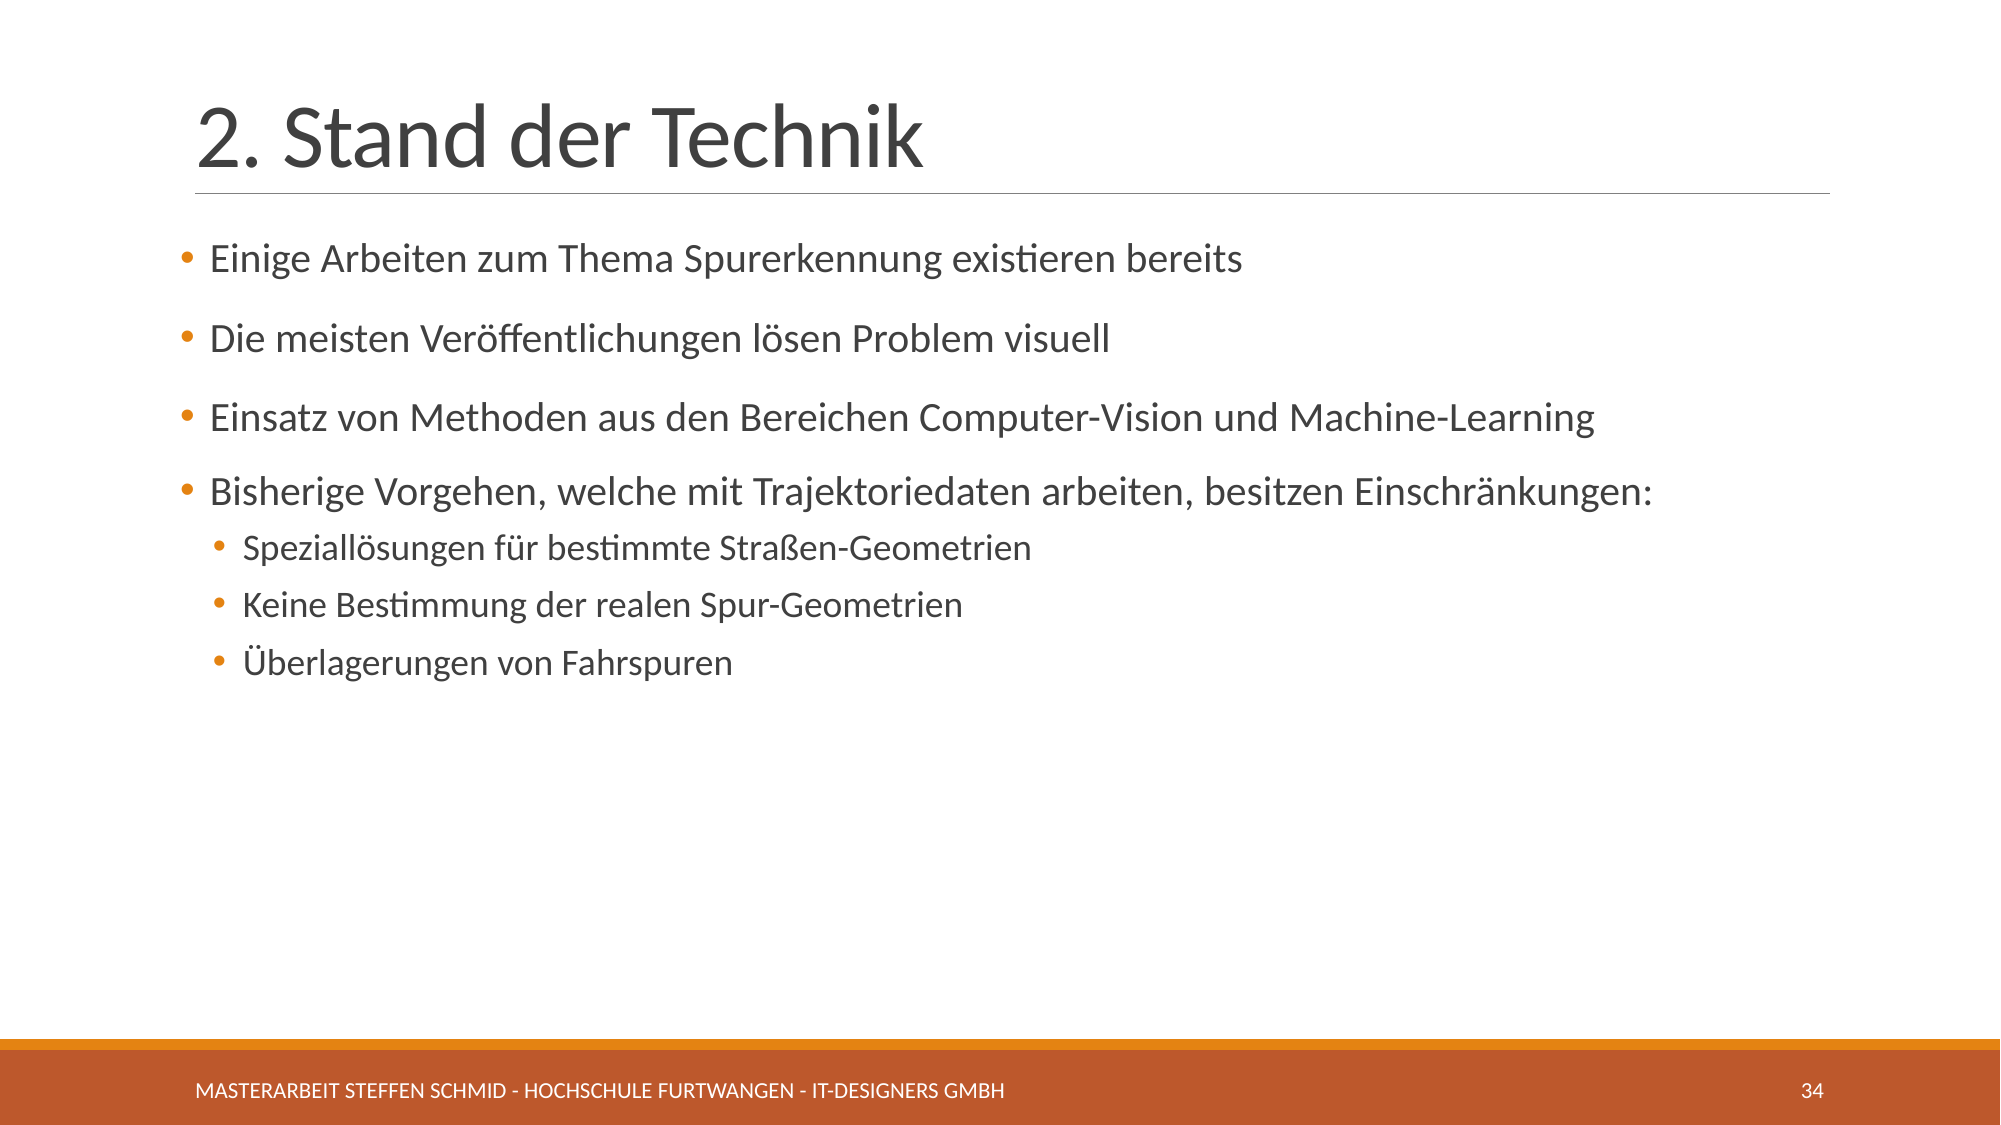

# 2. Stand der Technik
Einige Arbeiten zum Thema Spurerkennung existieren bereits
Die meisten Veröffentlichungen lösen Problem visuell
Einsatz von Methoden aus den Bereichen Computer-Vision und Machine-Learning
Bisherige Vorgehen, welche mit Trajektoriedaten arbeiten, besitzen Einschränkungen:
Speziallösungen für bestimmte Straßen-Geometrien
Keine Bestimmung der realen Spur-Geometrien
Überlagerungen von Fahrspuren

Masterarbeit Steffen Schmid - Hochschule Furtwangen - IT-Designers GmbH
34